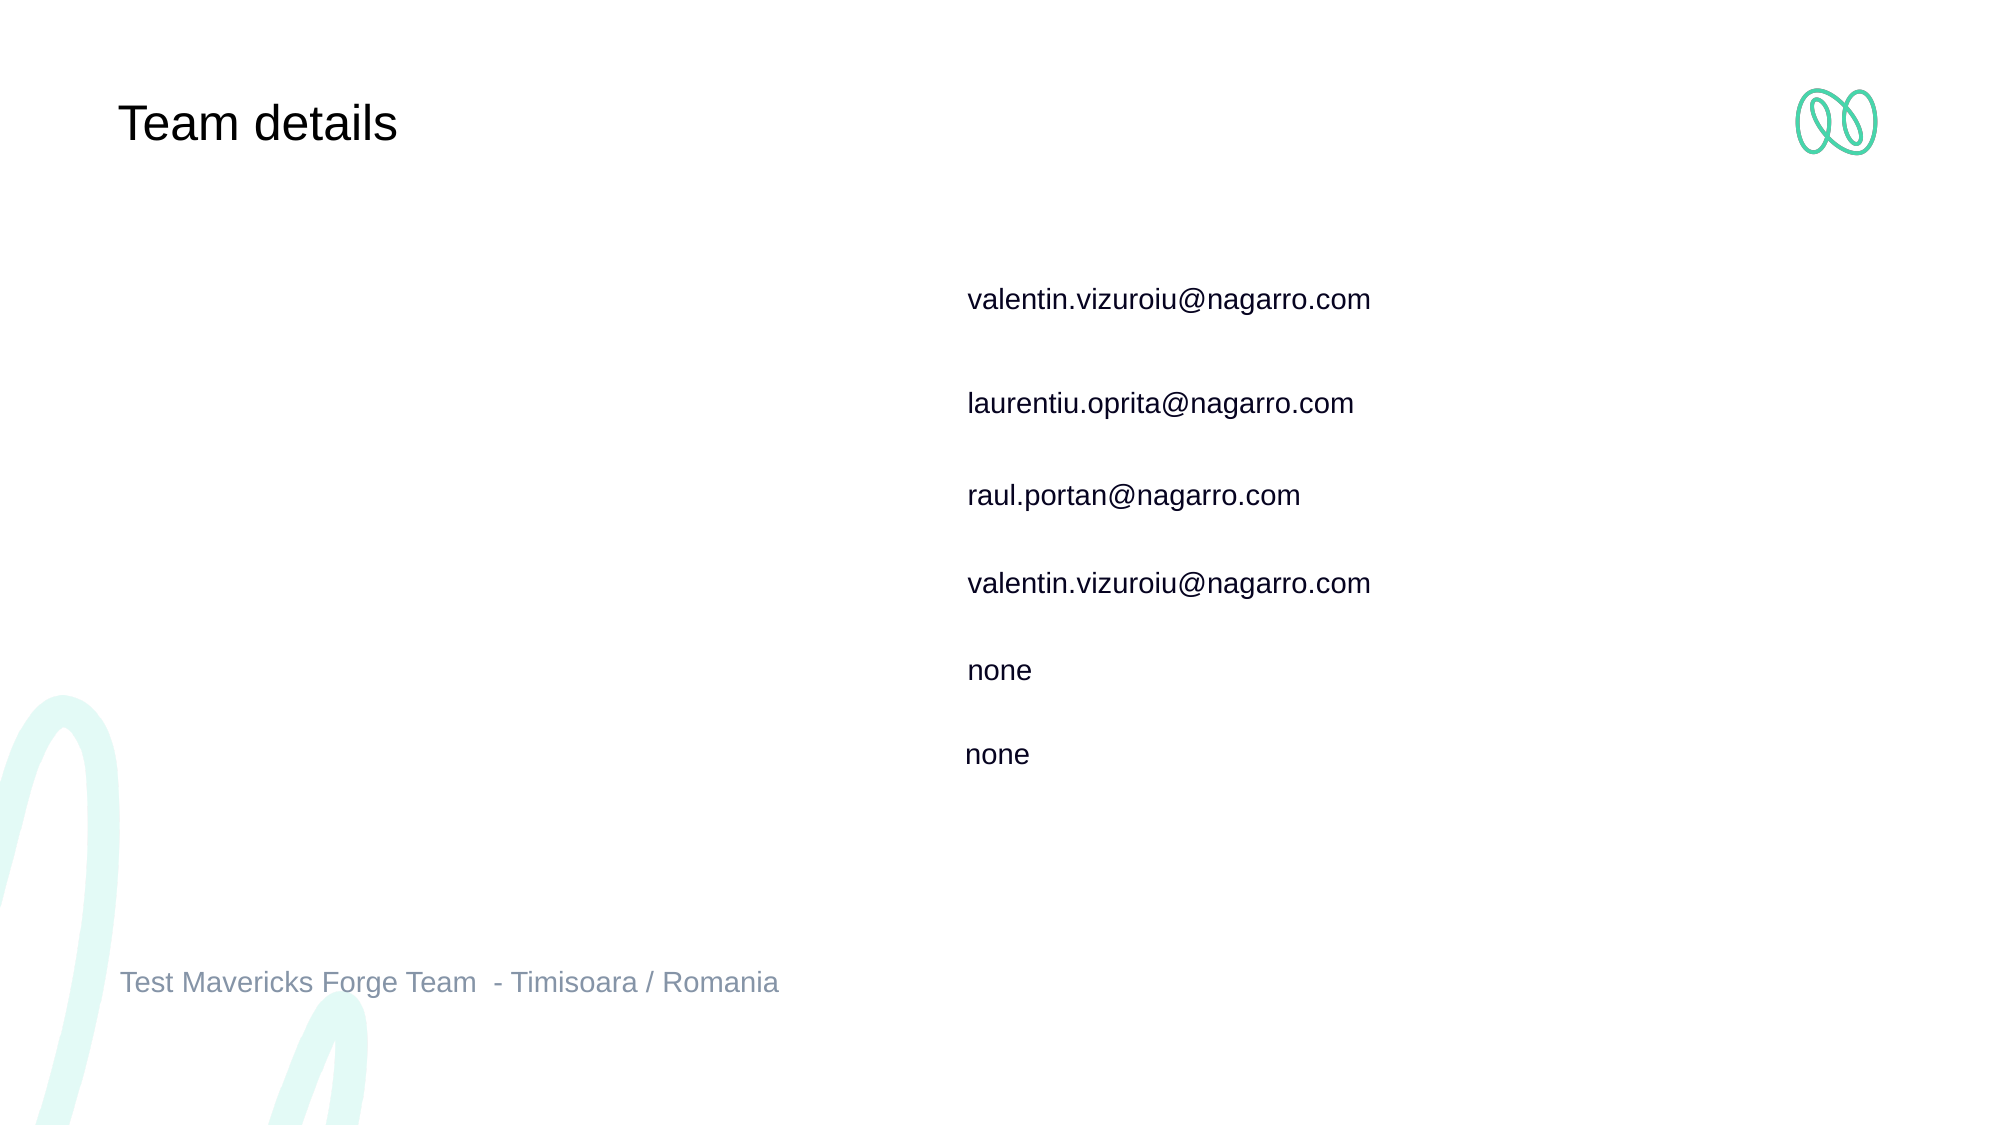

# Team details

valentin.vizuroiu@nagarro.com
laurentiu.oprita@nagarro.com

raul.portan@nagarro.com
valentin.vizuroiu@nagarro.com

none
none

Test Mavericks Forge Team  - Timisoara / Romania